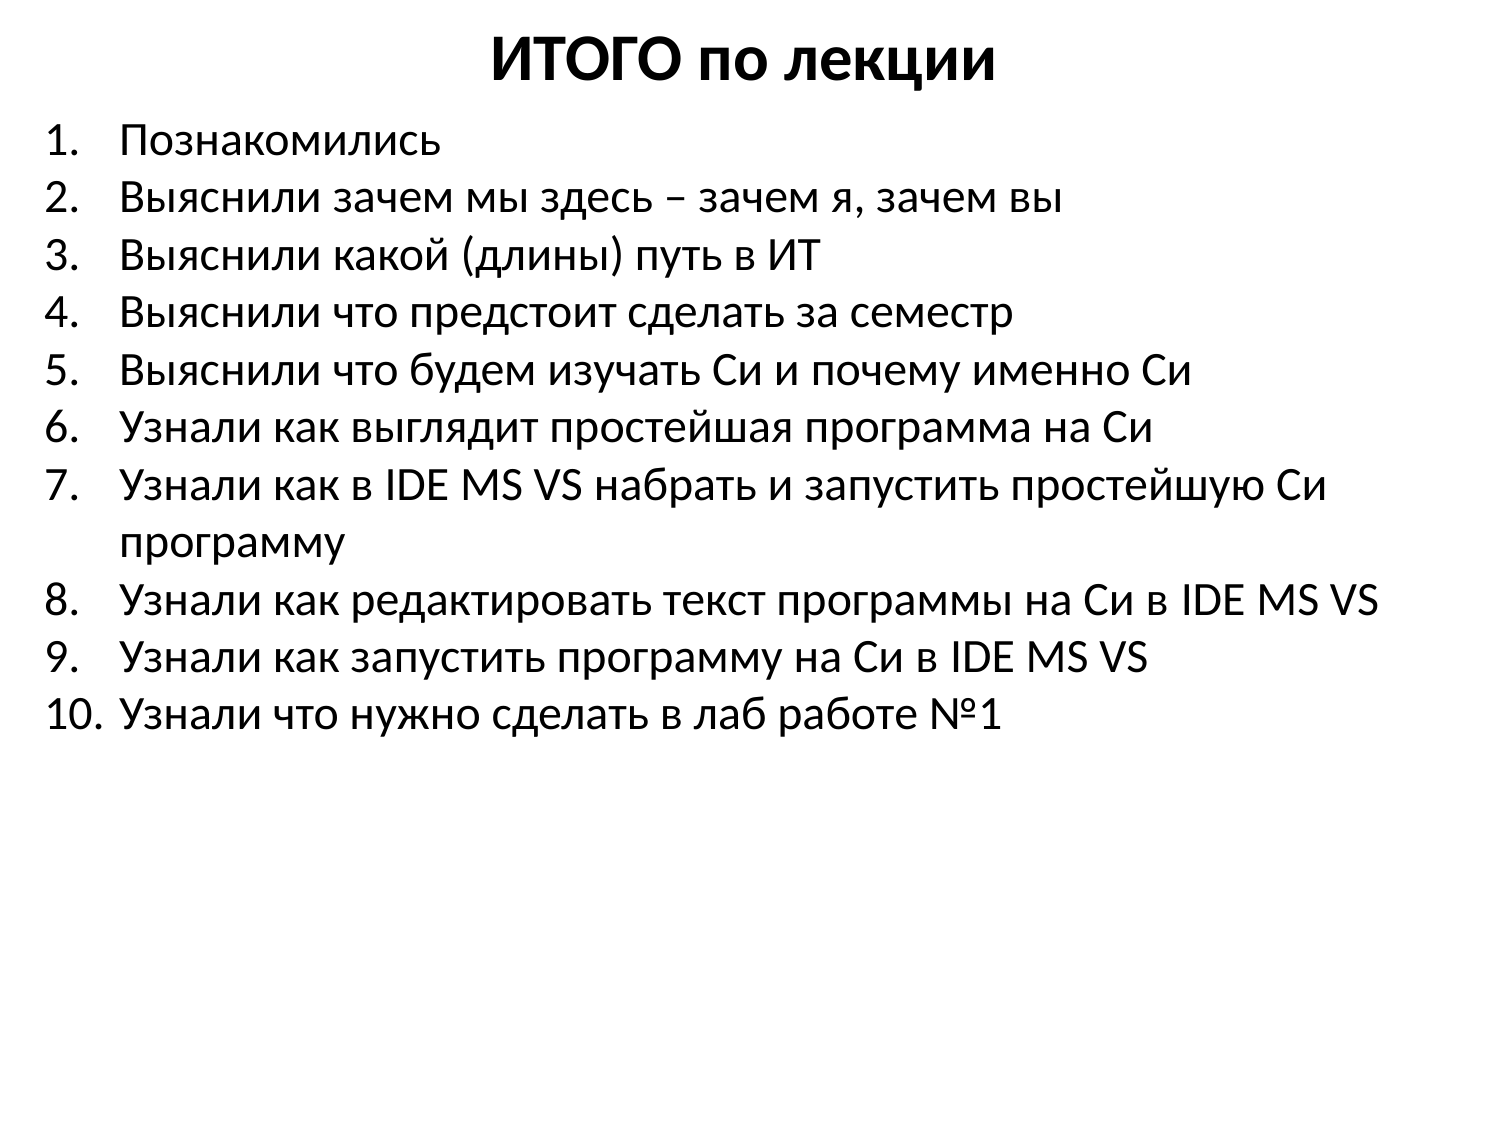

# ИТОГО по лекции
Познакомились
Выяснили зачем мы здесь – зачем я, зачем вы
Выяснили какой (длины) путь в ИТ
Выяснили что предстоит сделать за семестр
Выяснили что будем изучать Си и почему именно Си
Узнали как выглядит простейшая программа на Си
Узнали как в IDE MS VS набрать и запустить простейшую Си программу
Узнали как редактировать текст программы на Си в IDE MS VS
Узнали как запустить программу на Си в IDE MS VS
Узнали что нужно сделать в лаб работе №1